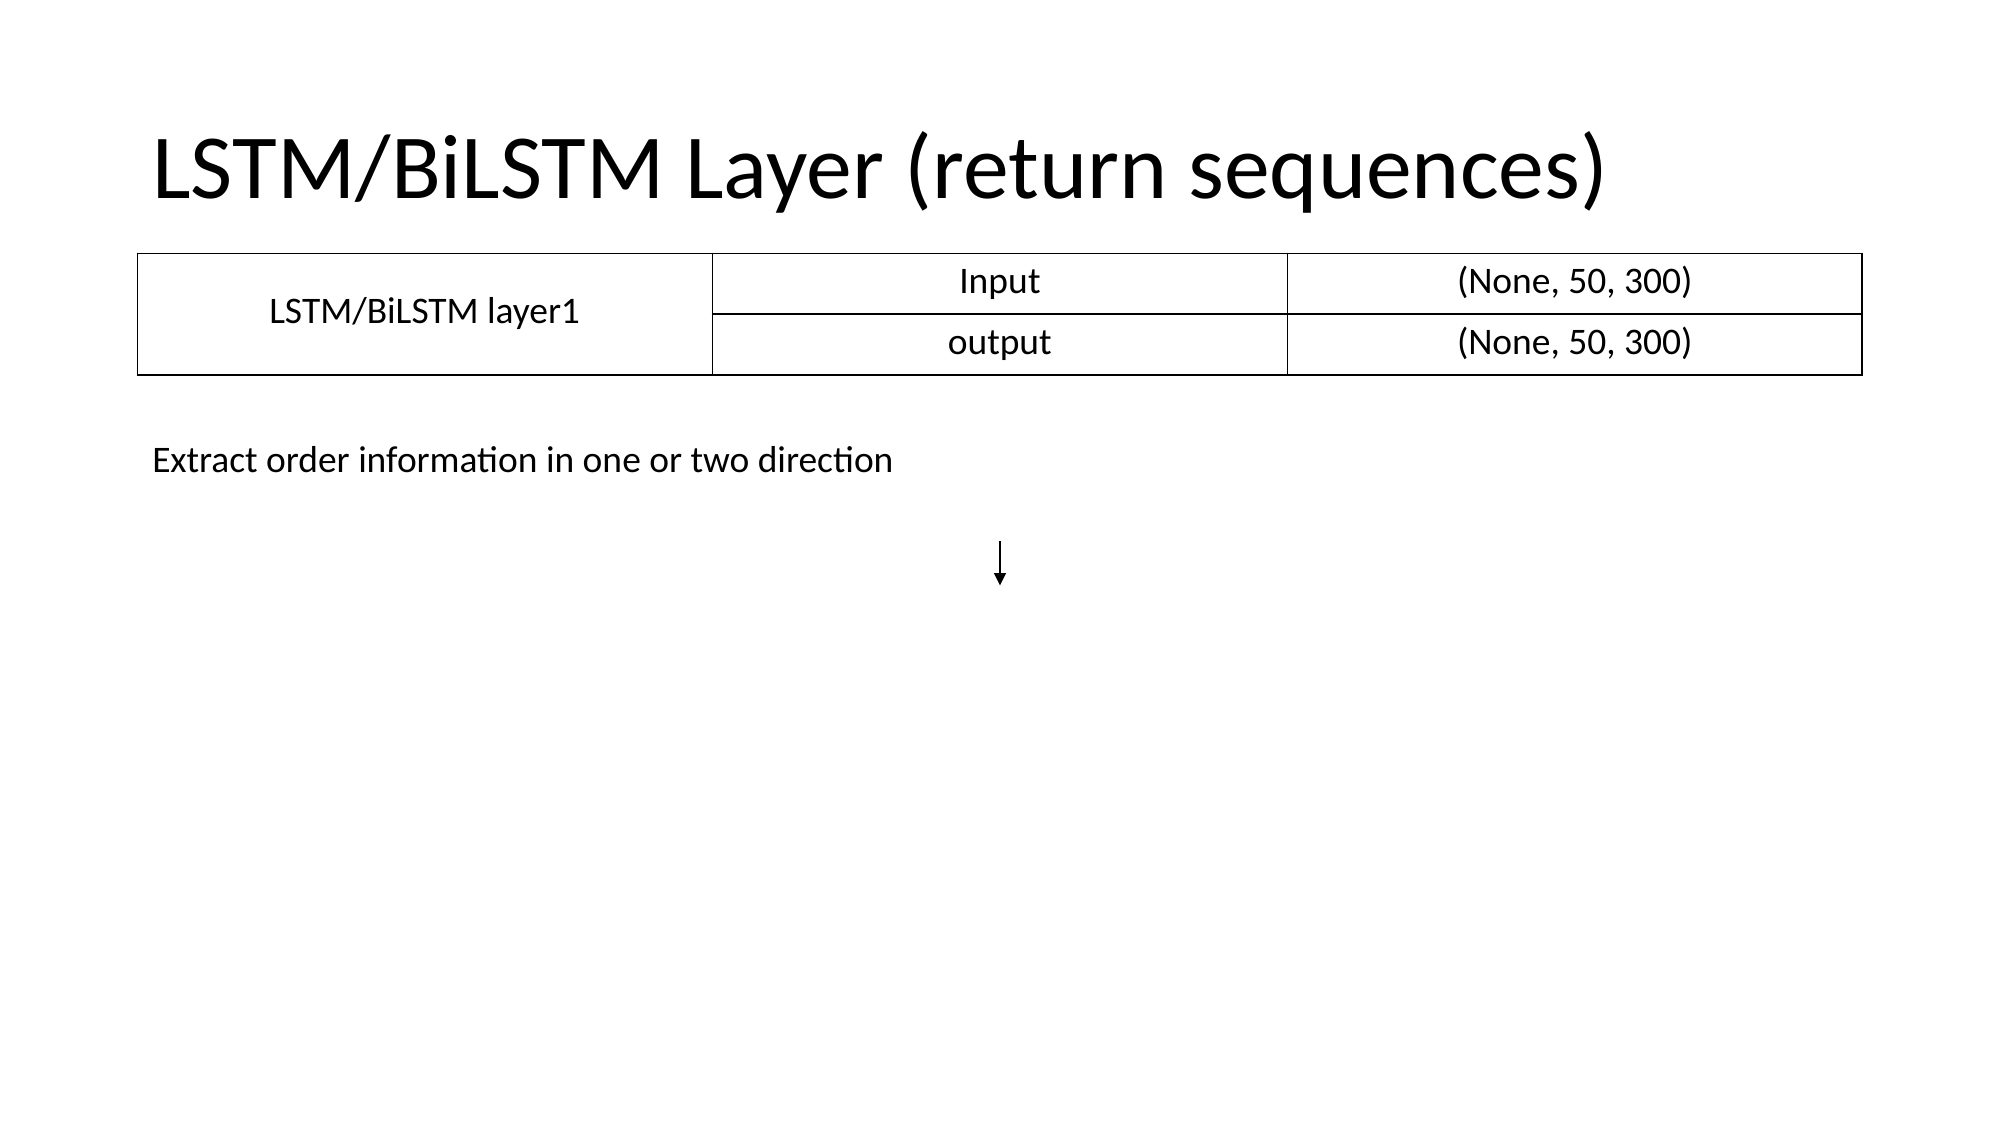

# LSTM/BiLSTM Layer (return sequences)
| LSTM/BiLSTM layer1 | Input | (None, 50, 300) |
| --- | --- | --- |
|  | output | (None, 50, 300) |
Extract order information in one or two direction